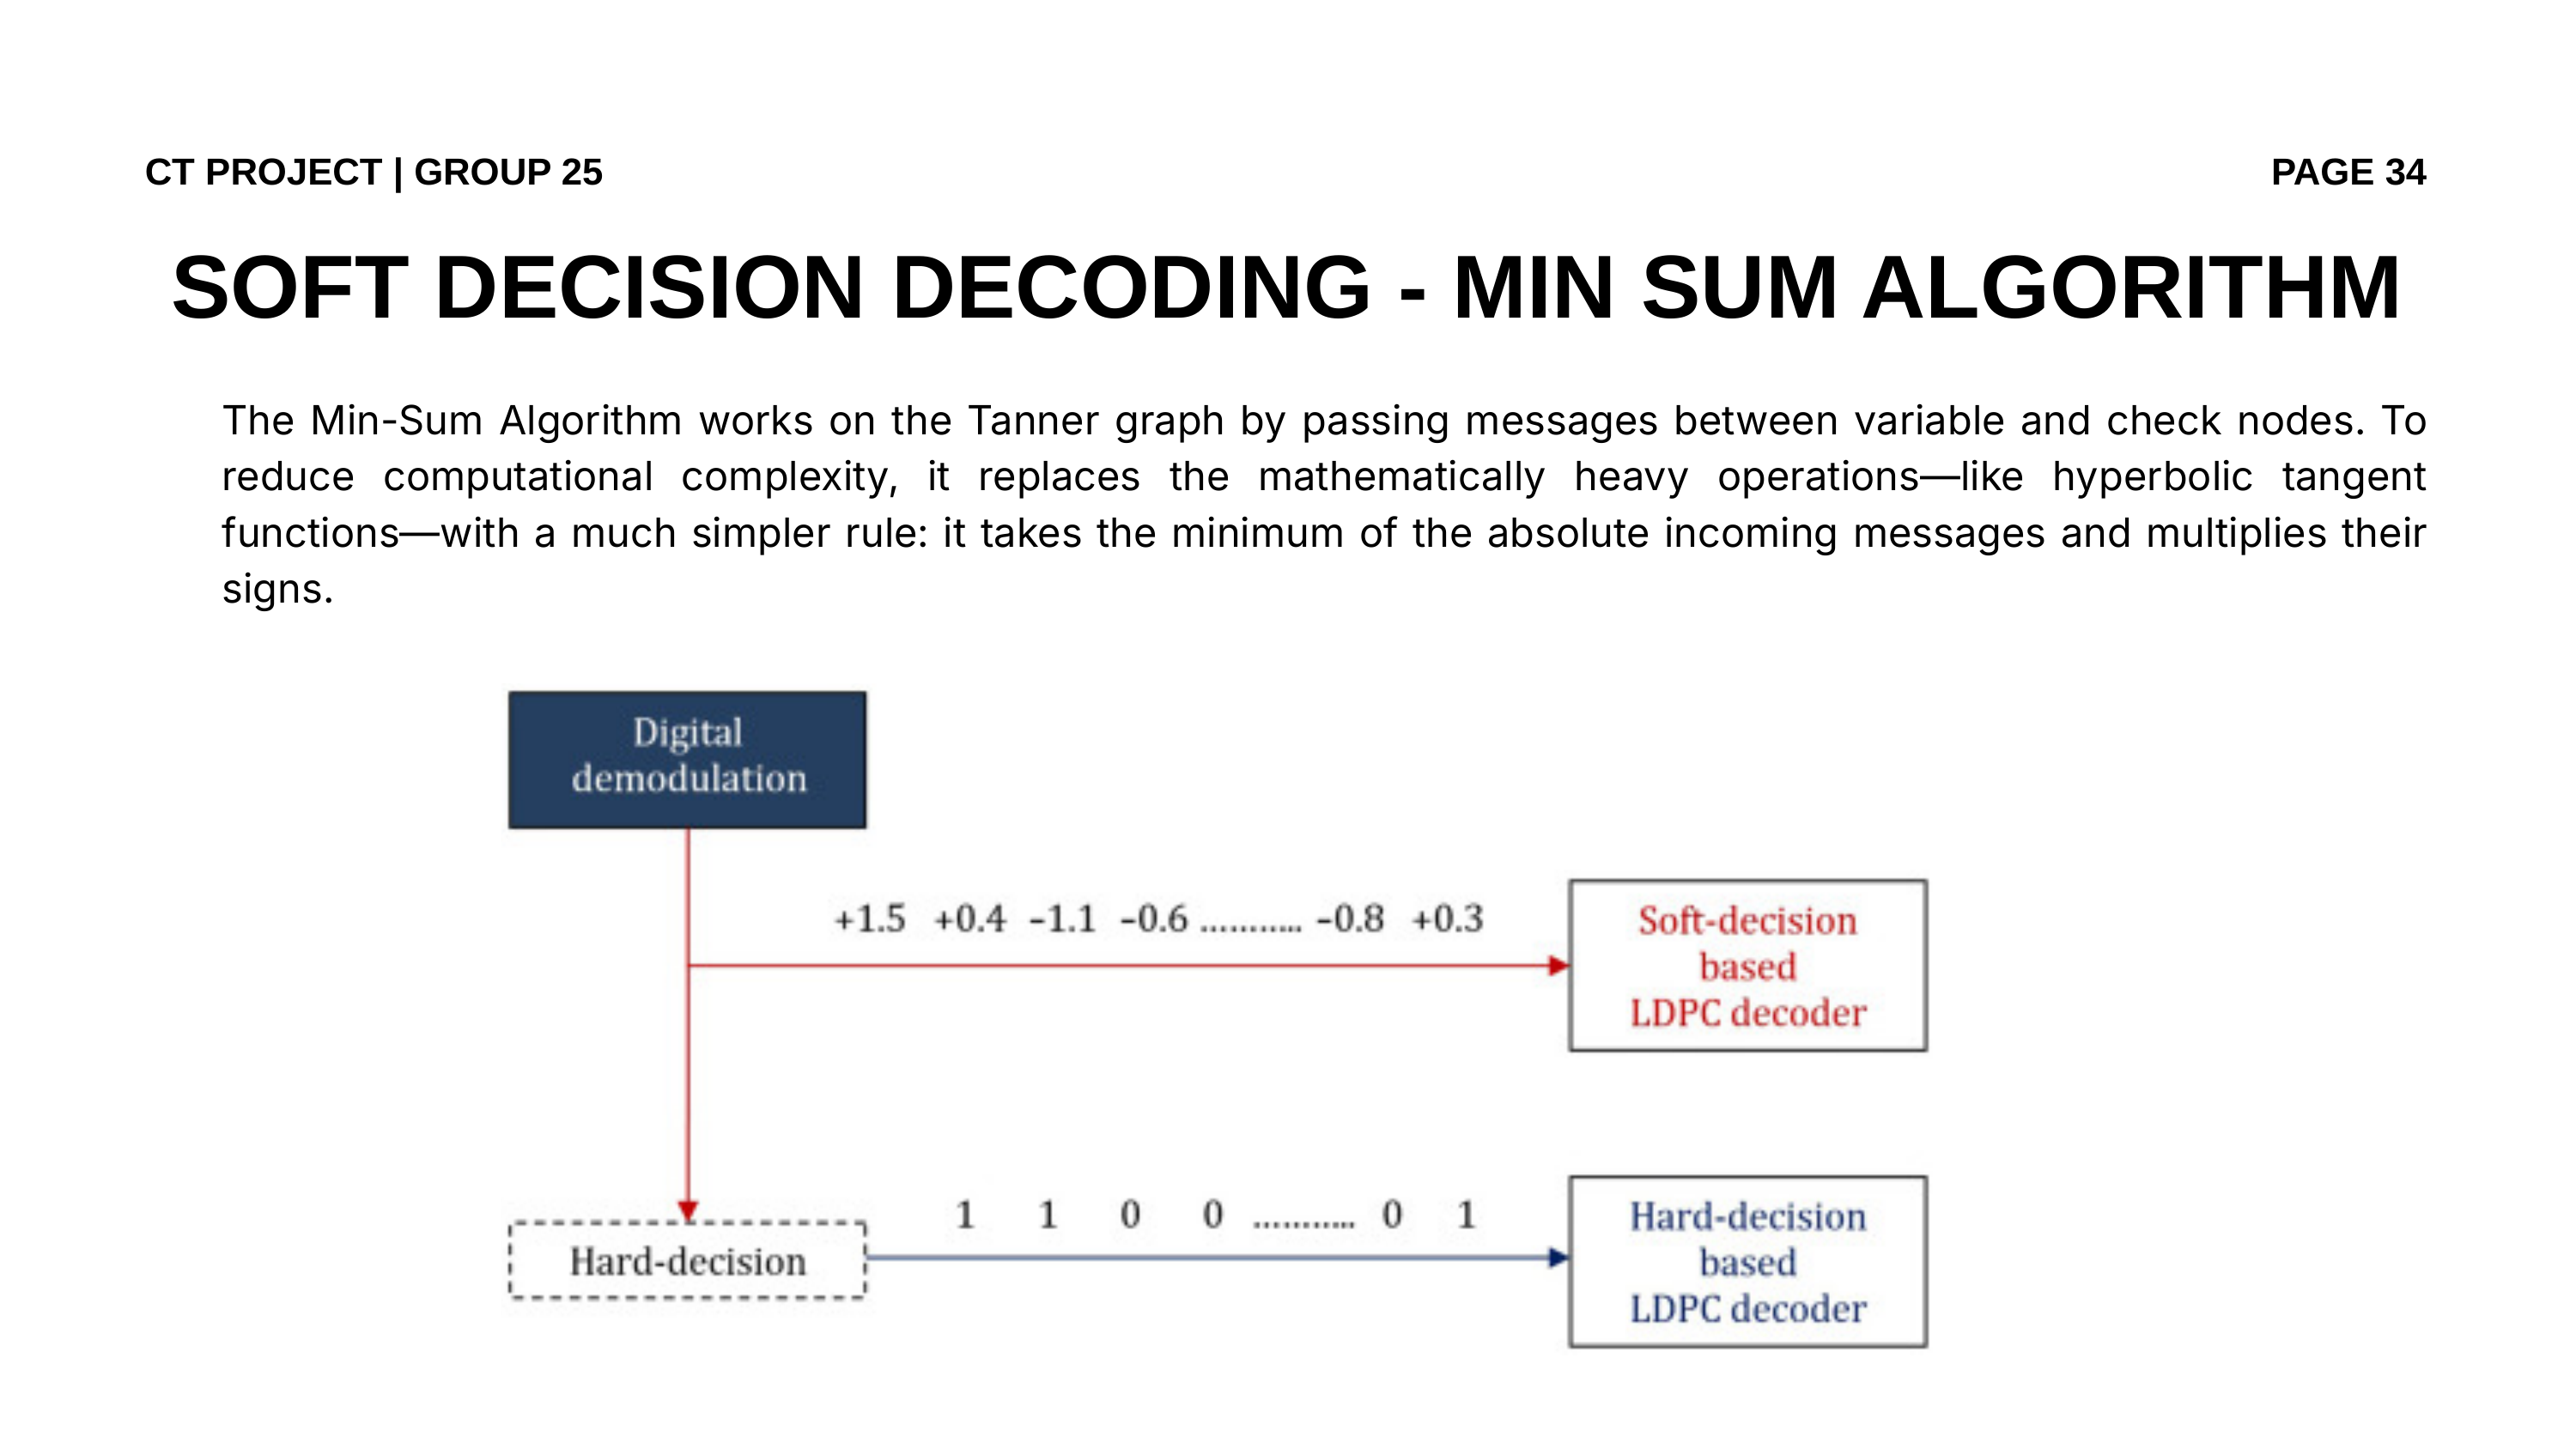

CT PROJECT | GROUP 25
PAGE 34
SOFT DECISION DECODING - MIN SUM ALGORITHM
The Min-Sum Algorithm works on the Tanner graph by passing messages between variable and check nodes. To reduce computational complexity, it replaces the mathematically heavy operations—like hyperbolic tangent functions—with a much simpler rule: it takes the minimum of the absolute incoming messages and multiplies their signs.